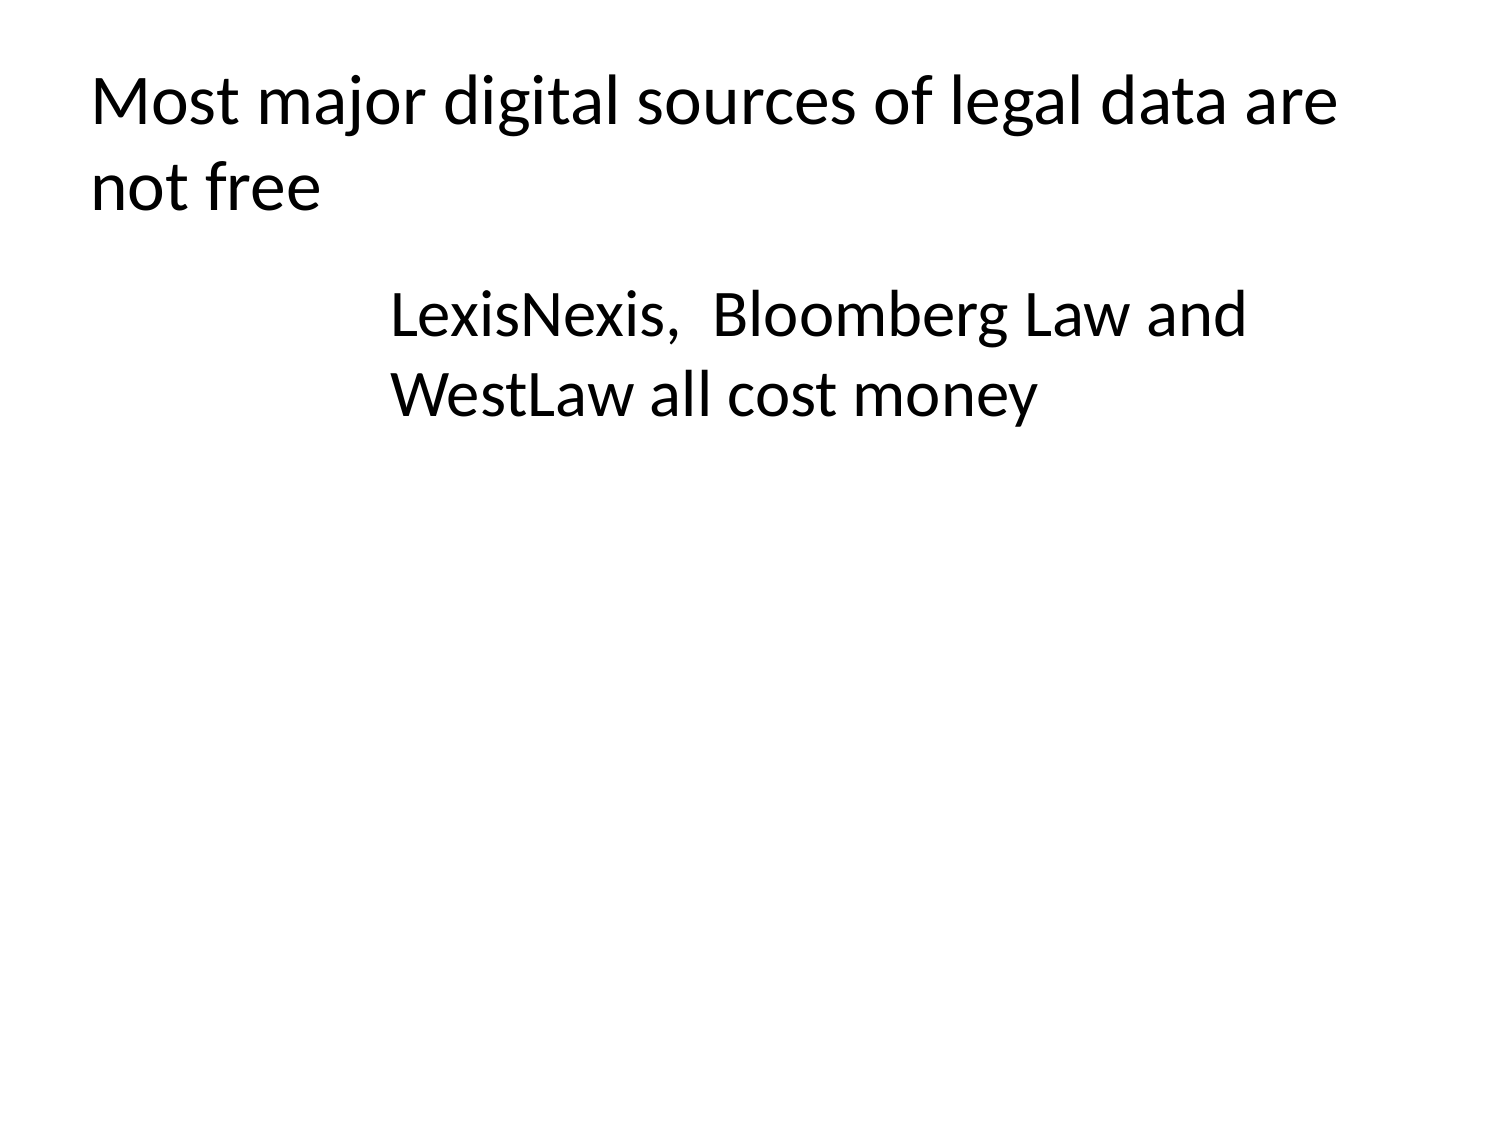

# Most major digital sources of legal data are not free
LexisNexis,  Bloomberg Law and WestLaw all cost money